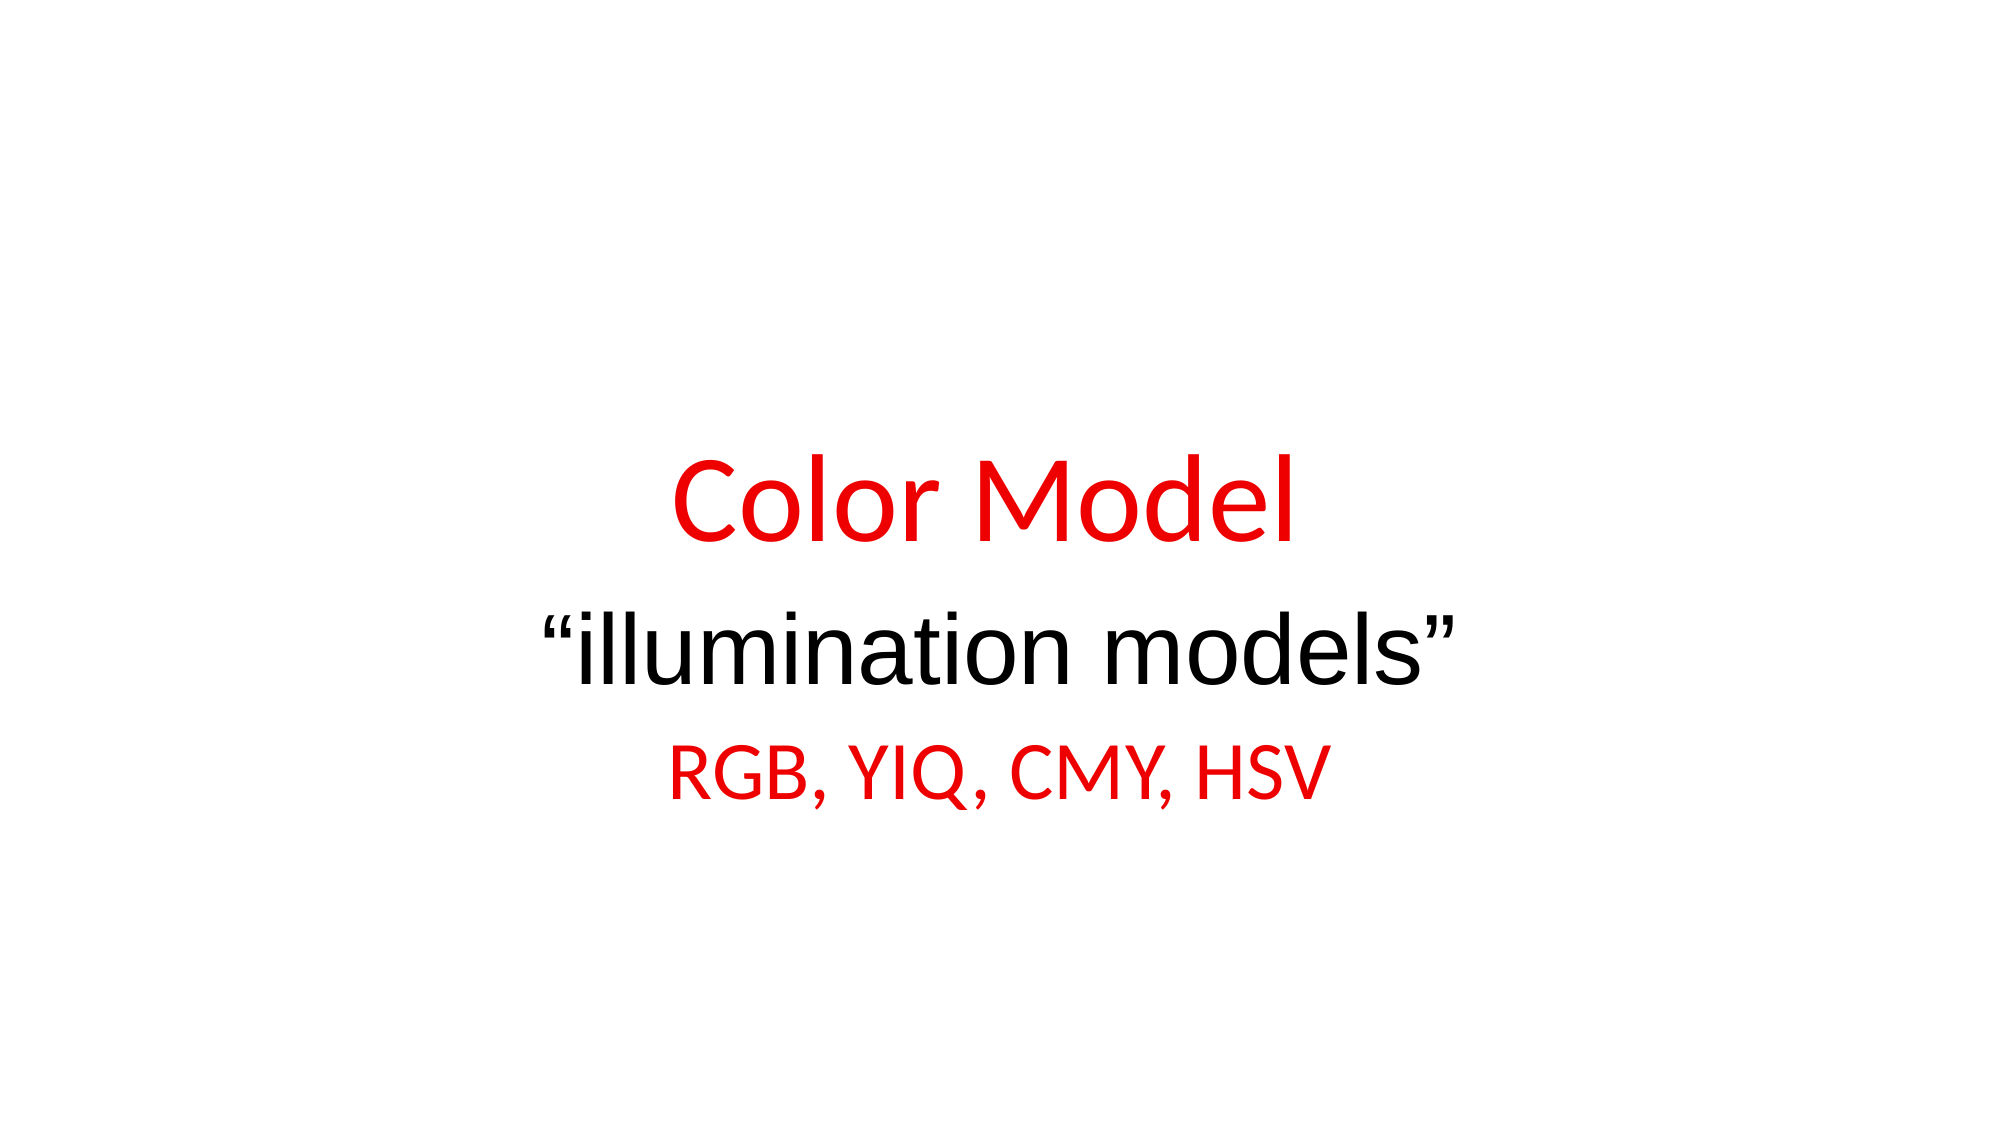

# Color Model
“illumination models”
RGB, YIQ, CMY, HSV